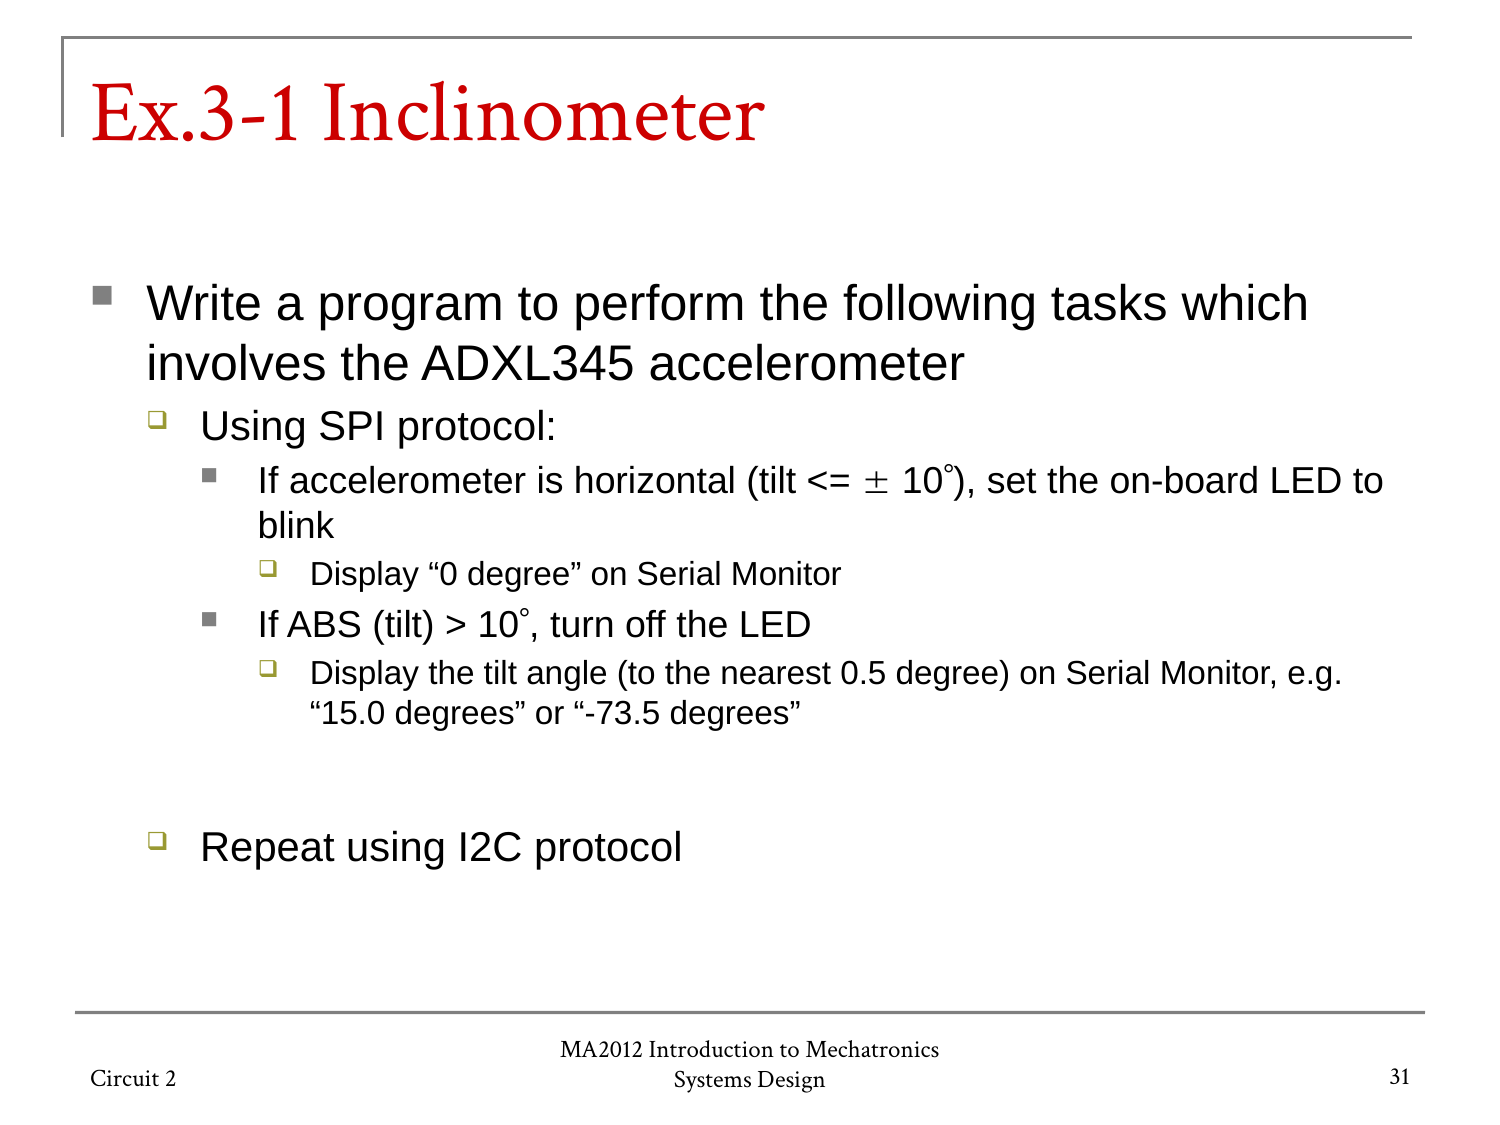

# Ex.3-1 Inclinometer
Write a program to perform the following tasks which involves the ADXL345 accelerometer
Using SPI protocol:
If accelerometer is horizontal (tilt <= ± 10°), set the on-board LED to blink
Display “0 degree” on Serial Monitor
If ABS (tilt) > 10°, turn off the LED
Display the tilt angle (to the nearest 0.5 degree) on Serial Monitor, e.g. “15.0 degrees” or “-73.5 degrees”

Repeat using I2C protocol
Circuit 2
31
MA2012 Introduction to Mechatronics Systems Design